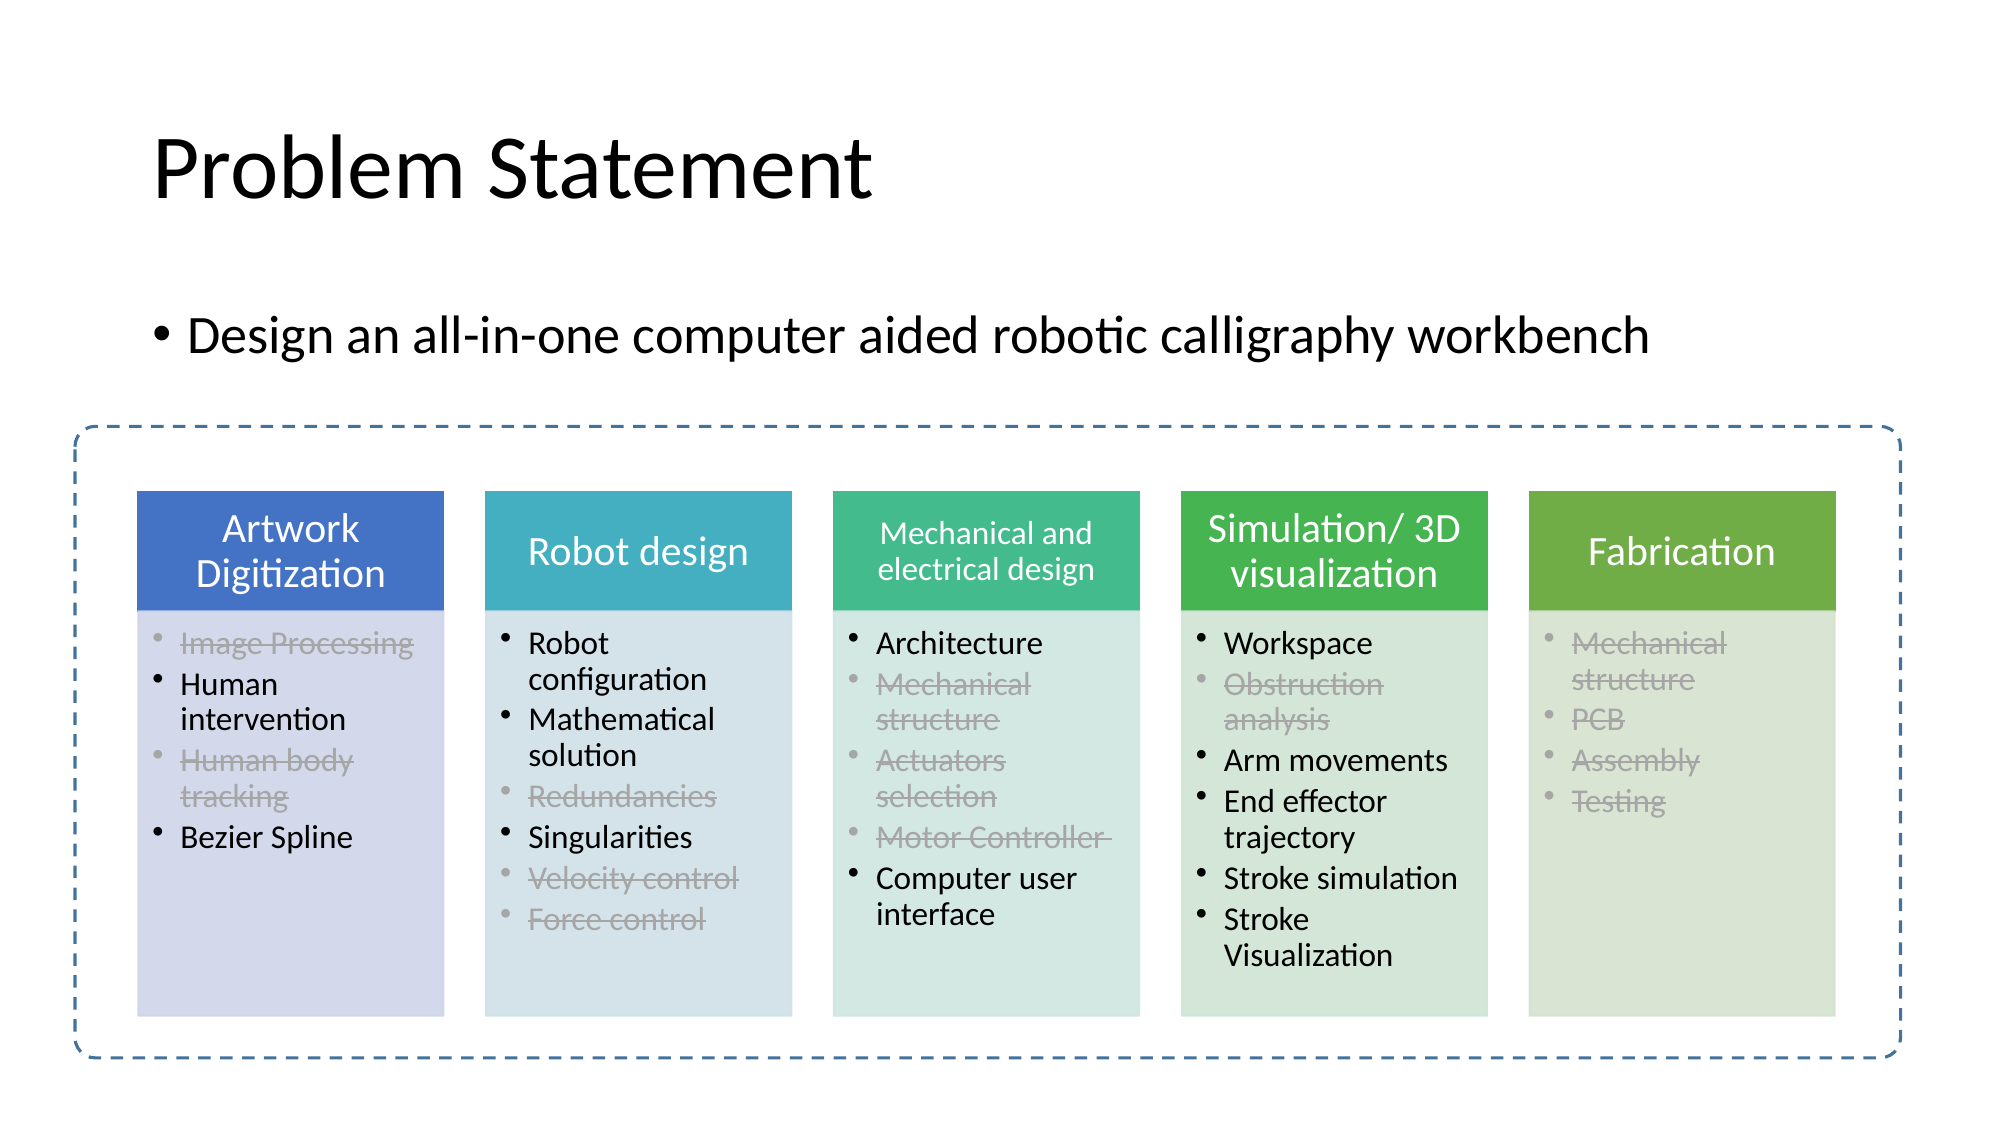

# Problem Statement
Design an all-in-one computer aided robotic calligraphy workbench

Artwork Digitization
Image Processing
Human intervention
Human body tracking
Bezier Spline
Robot design
Robot configuration
Mathematical solution
Redundancies
Singularities
Velocity control
Force control
Mechanical and electrical design
Architecture
Mechanical structure
Actuators selection
Motor Controller
Computer user interface

Simulation/ 3D visualization
Workspace
Obstruction analysis
Arm movements
End effector trajectory
Stroke simulation
Stroke Visualization
Fabrication
Mechanical structure
PCB
Assembly
Testing